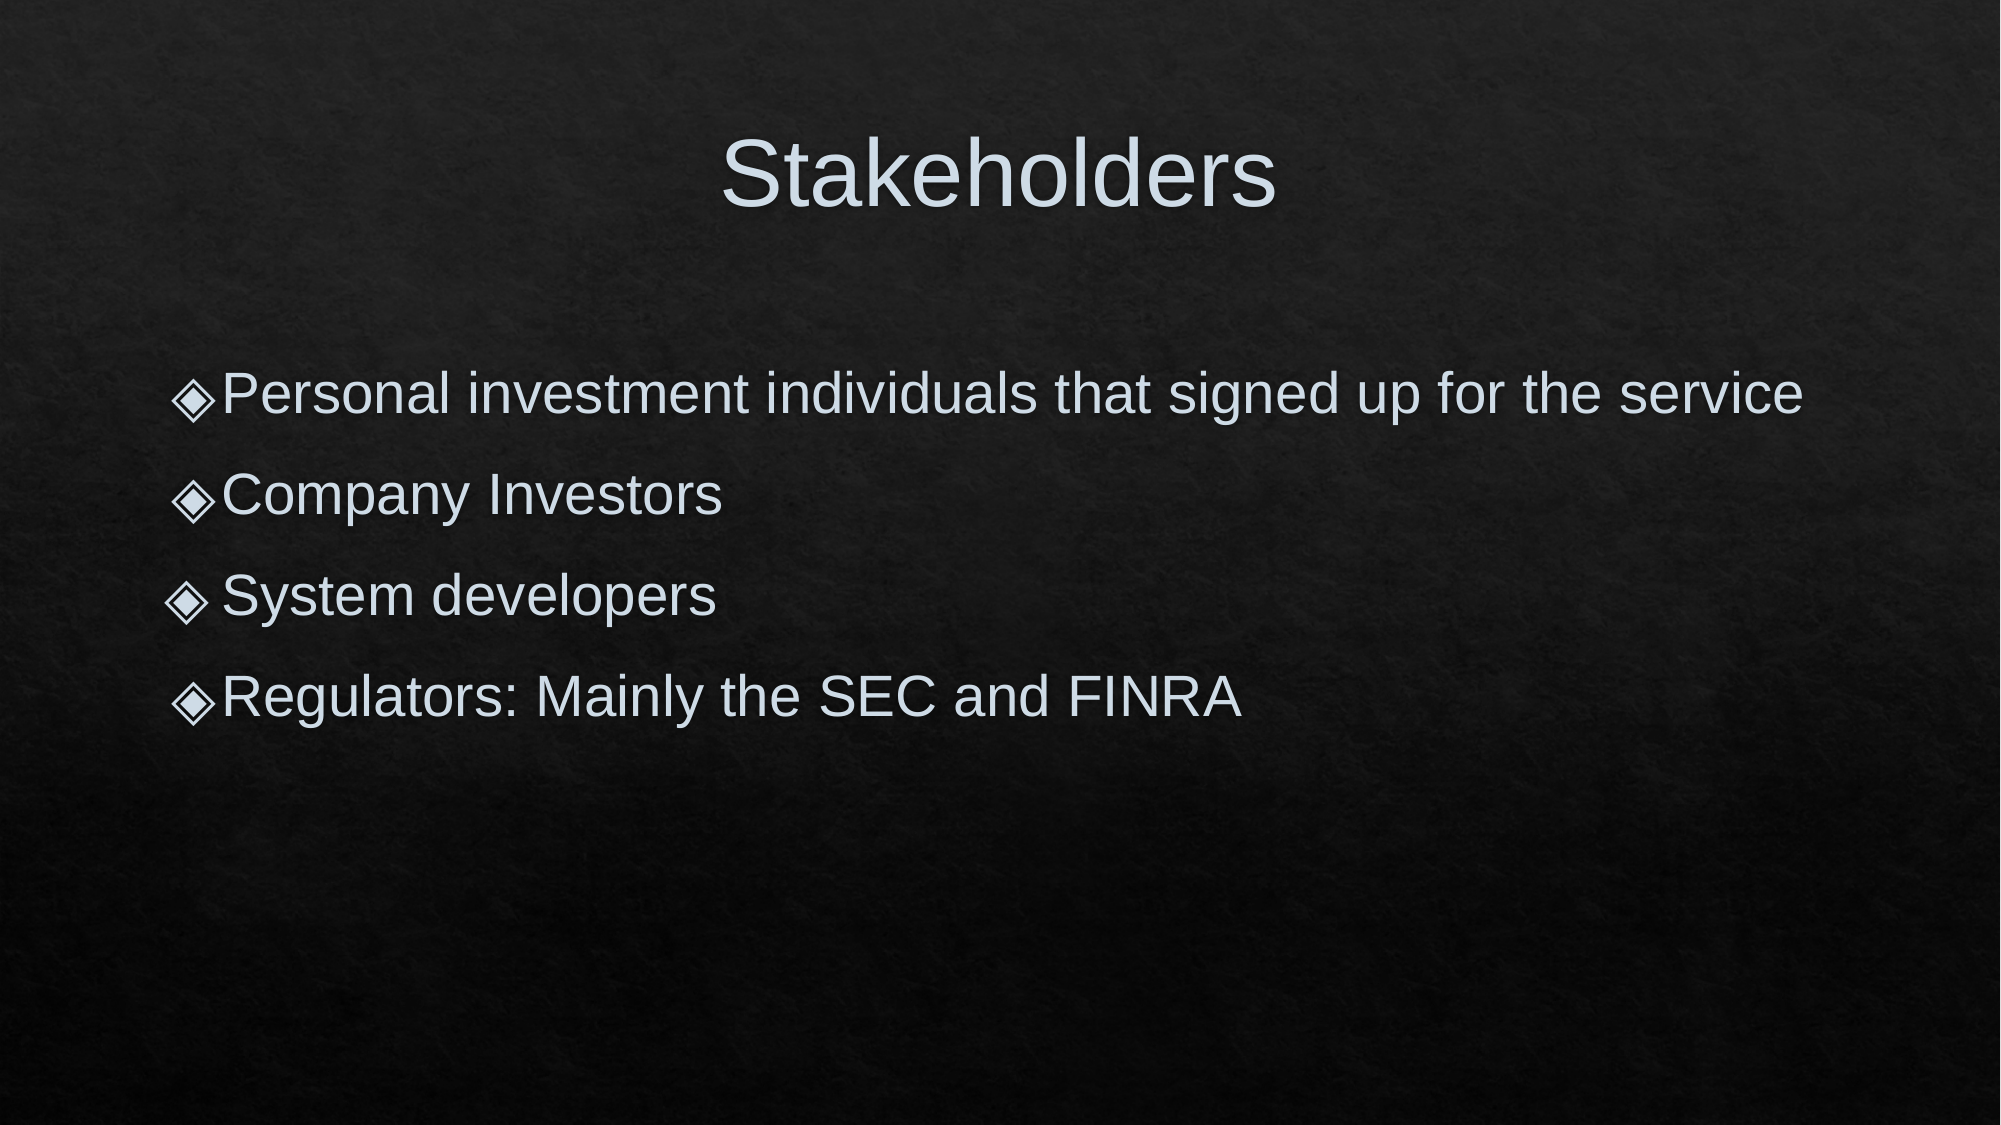

# Stakeholders
Personal investment individuals that signed up for the service
Company Investors
System developers
Regulators: Mainly the SEC and FINRA